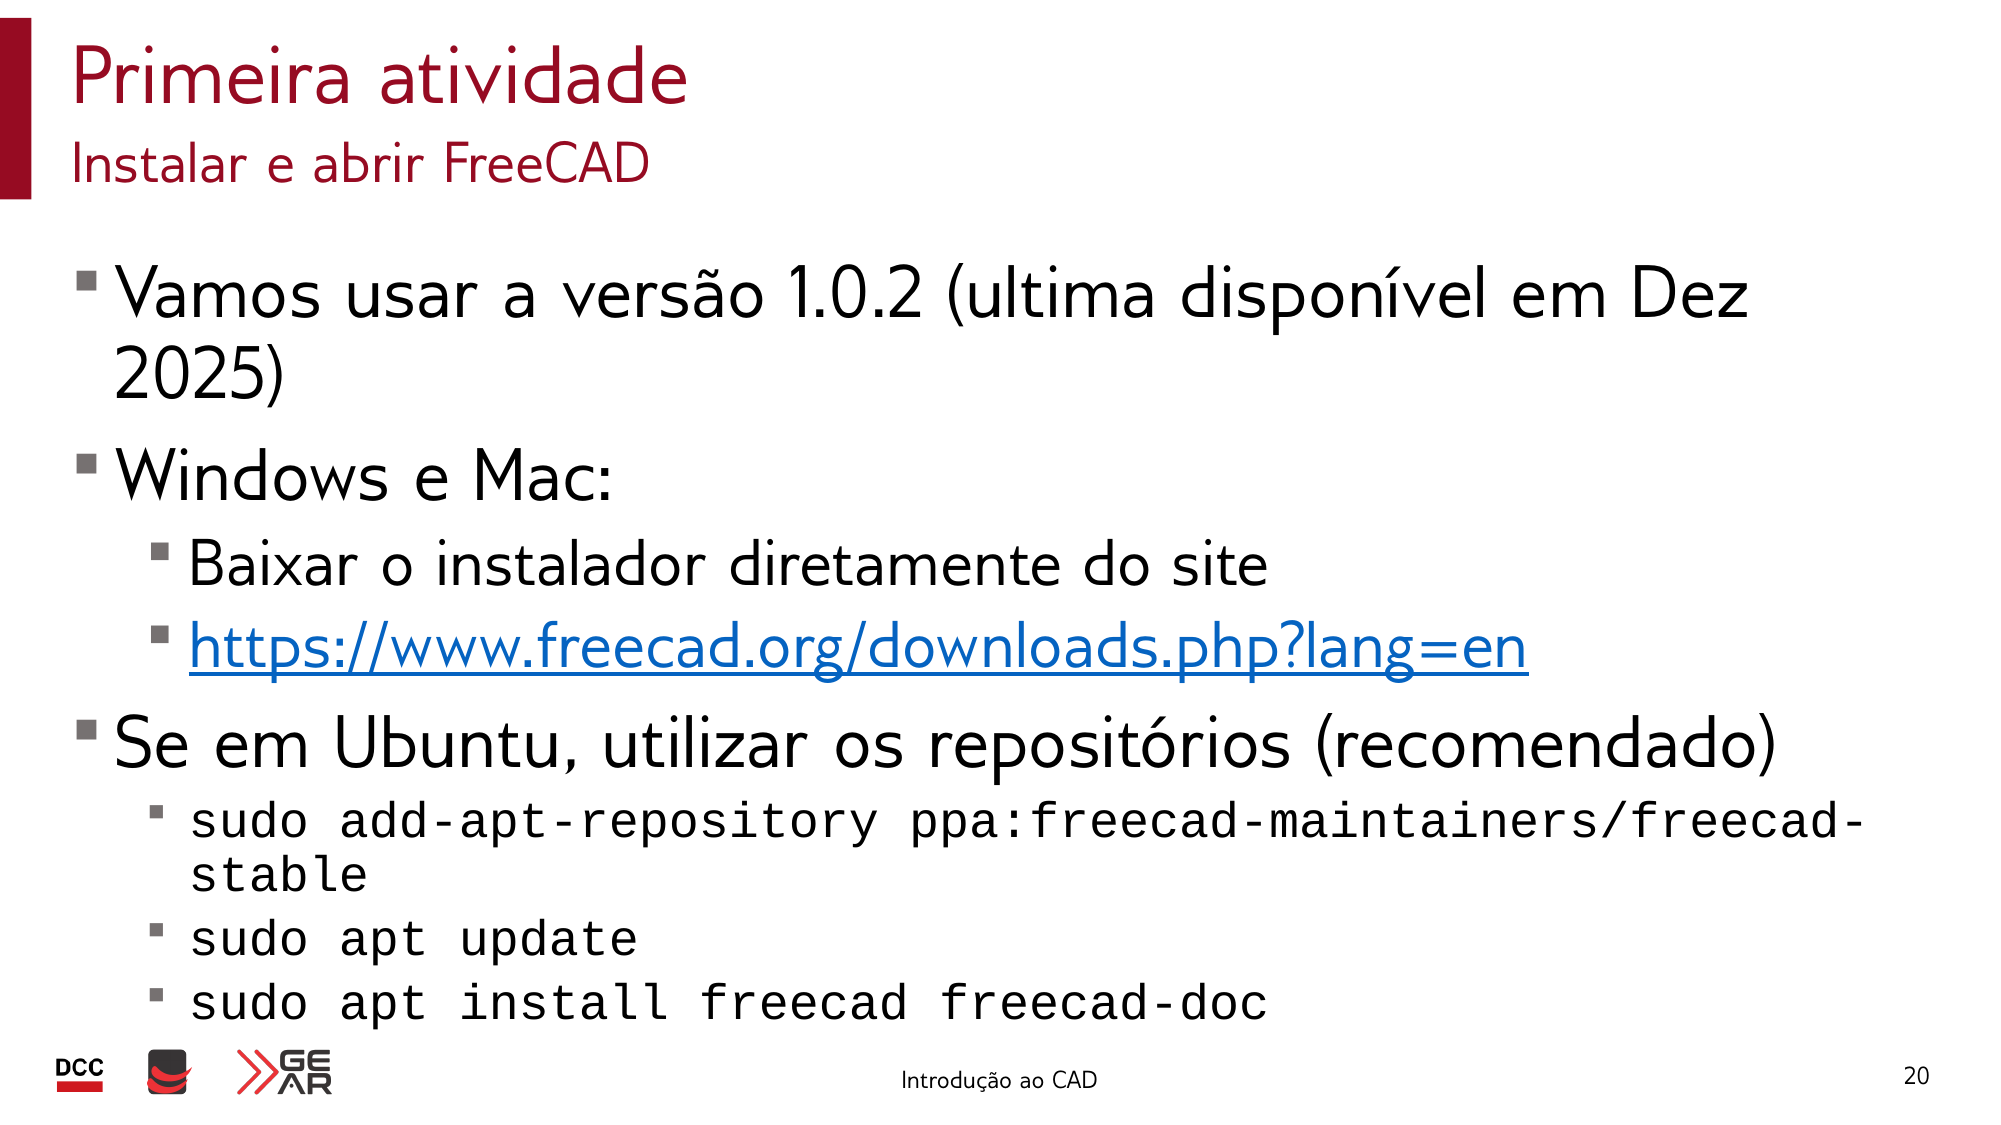

# Primeira atividade
Instalar e abrir FreeCAD
Vamos usar a versão 1.0.2 (ultima disponível em Dez 2025)
Windows e Mac:
Baixar o instalador diretamente do site
https://www.freecad.org/downloads.php?lang=en
Se em Ubuntu, utilizar os repositórios (recomendado)
sudo add-apt-repository ppa:freecad-maintainers/freecad-stable
sudo apt update
sudo apt install freecad freecad-doc
Introdução ao CAD
20